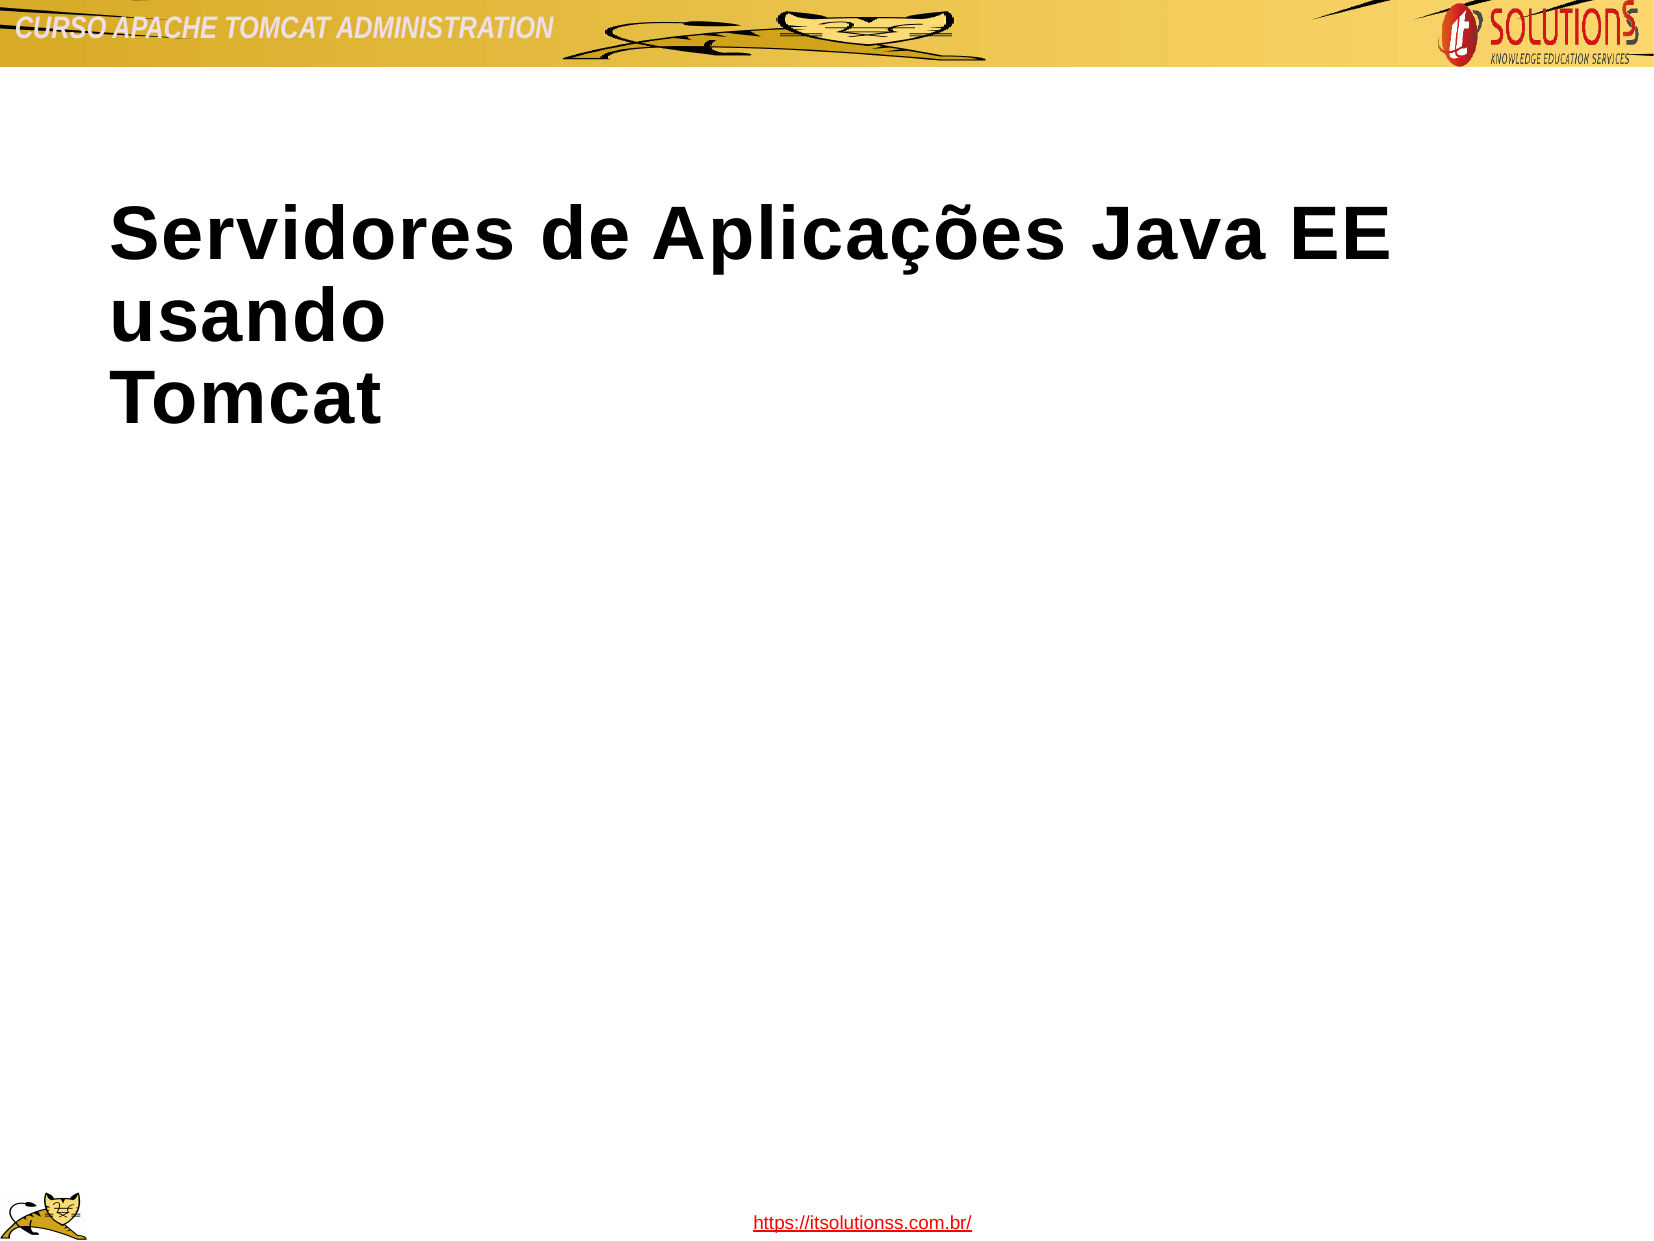

Servidores de Aplicações Java EE usando
Tomcat
Capítulo 7
Bibliotecas